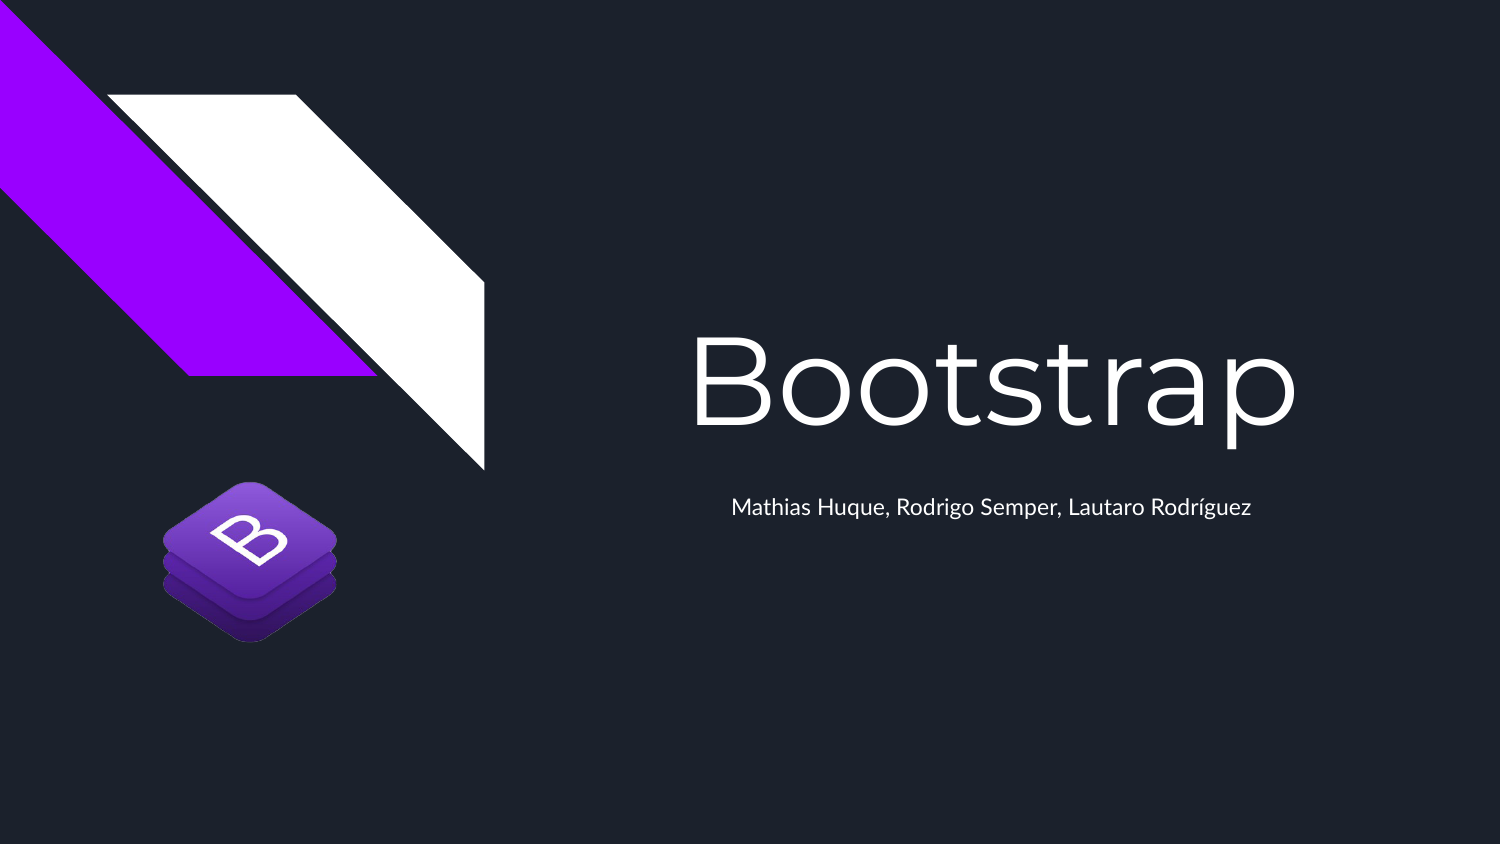

# Bootstrap
Mathias Huque, Rodrigo Semper, Lautaro Rodríguez